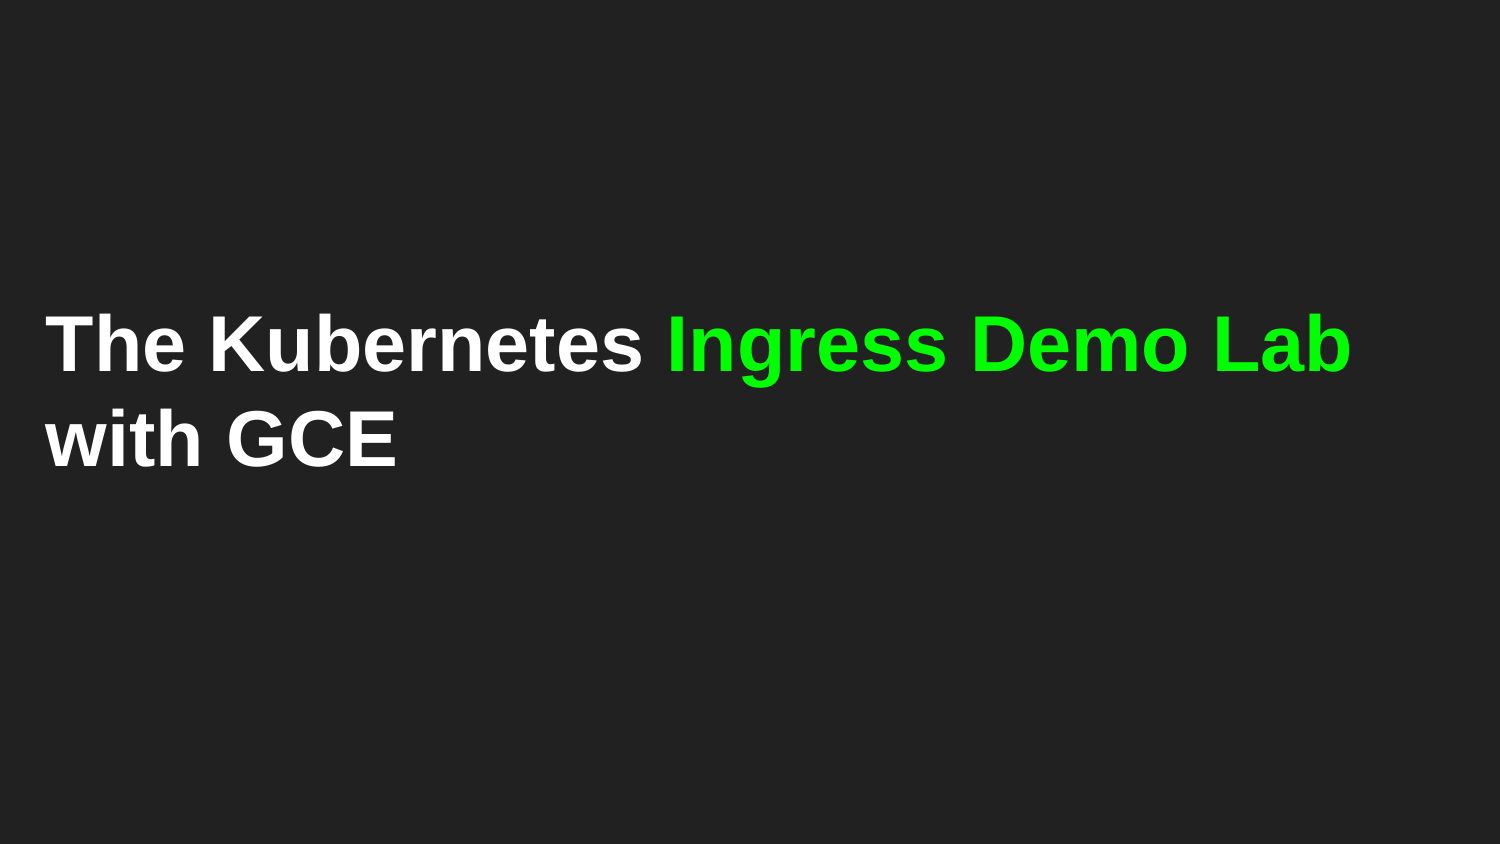

# The Kubernetes Ingress Demo Lab with GCE